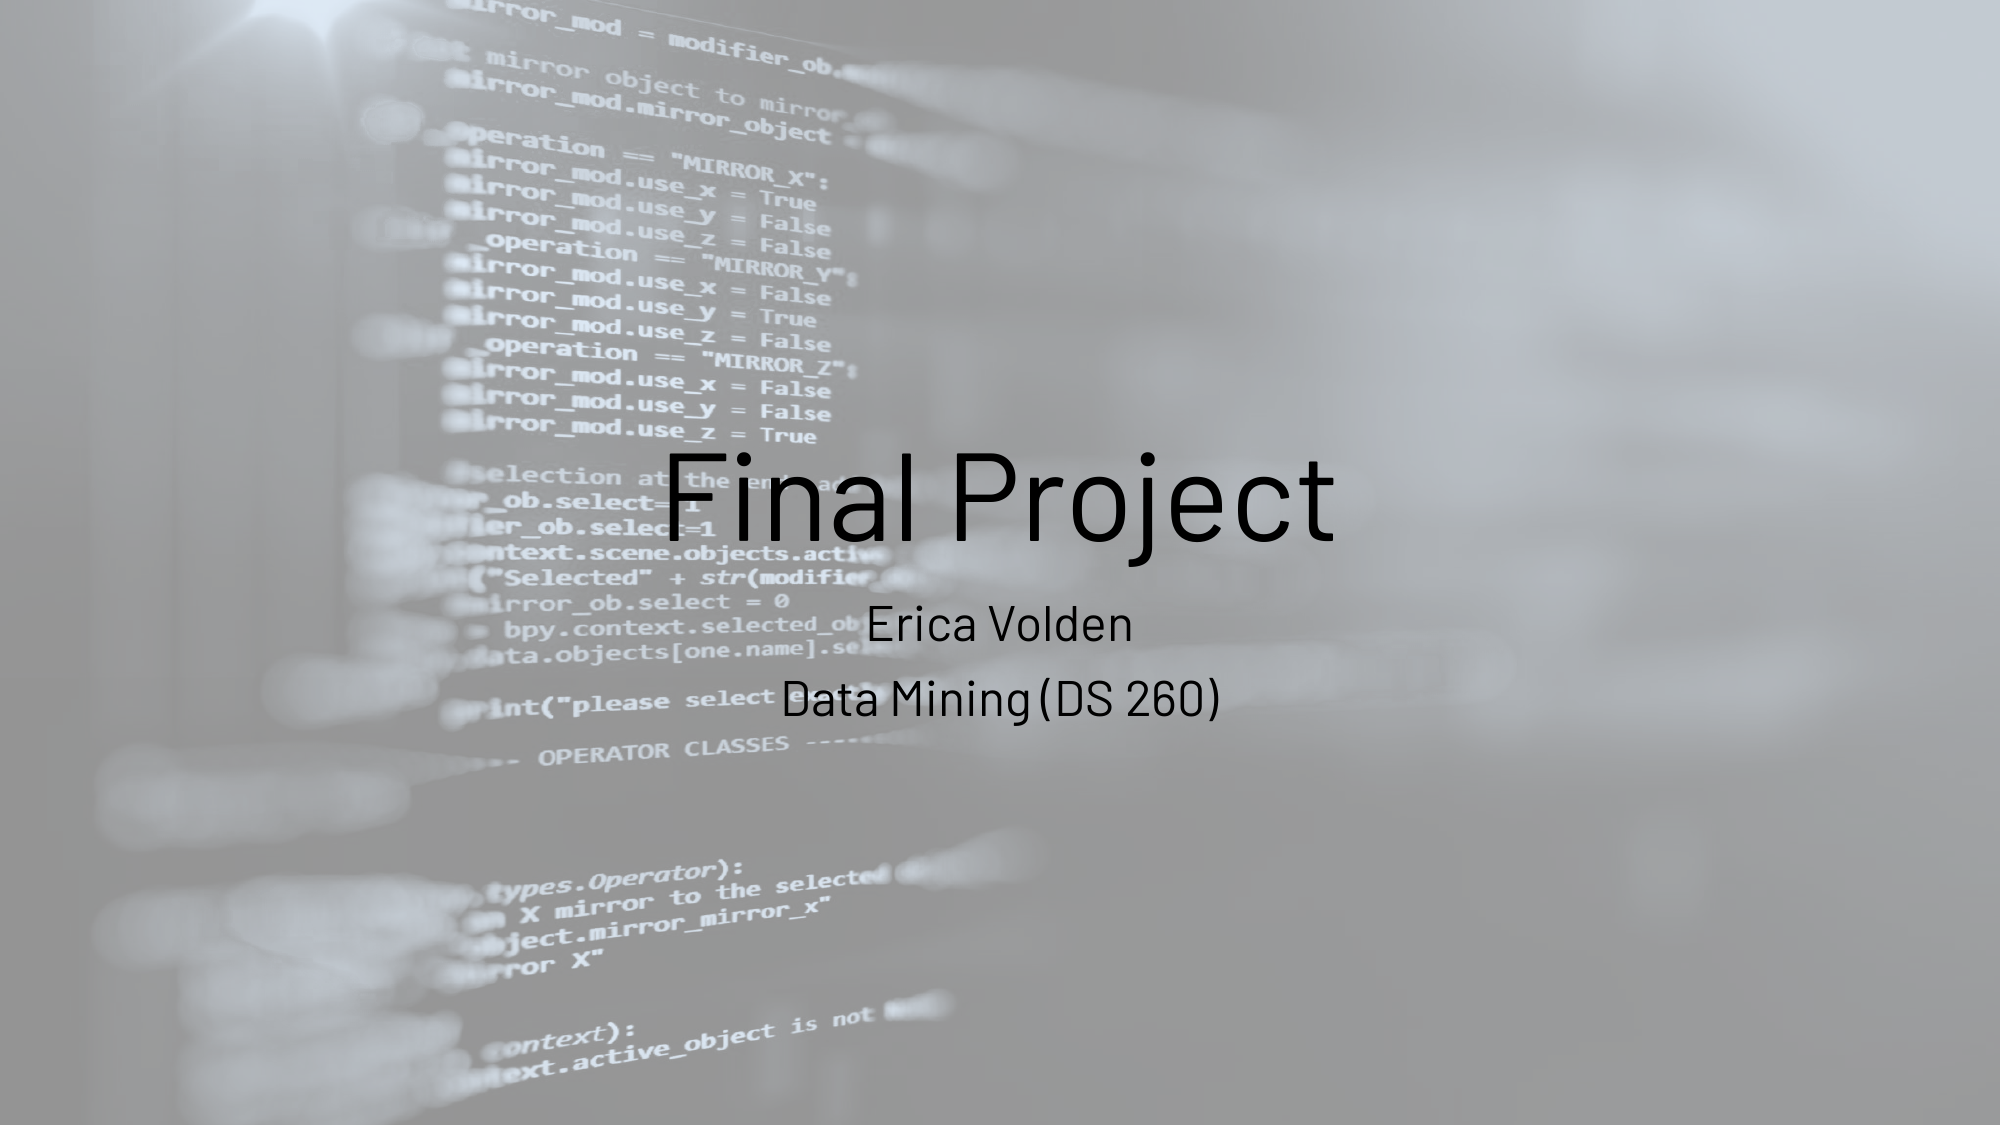

# Final Project
Erica Volden
Data Mining (DS 260)